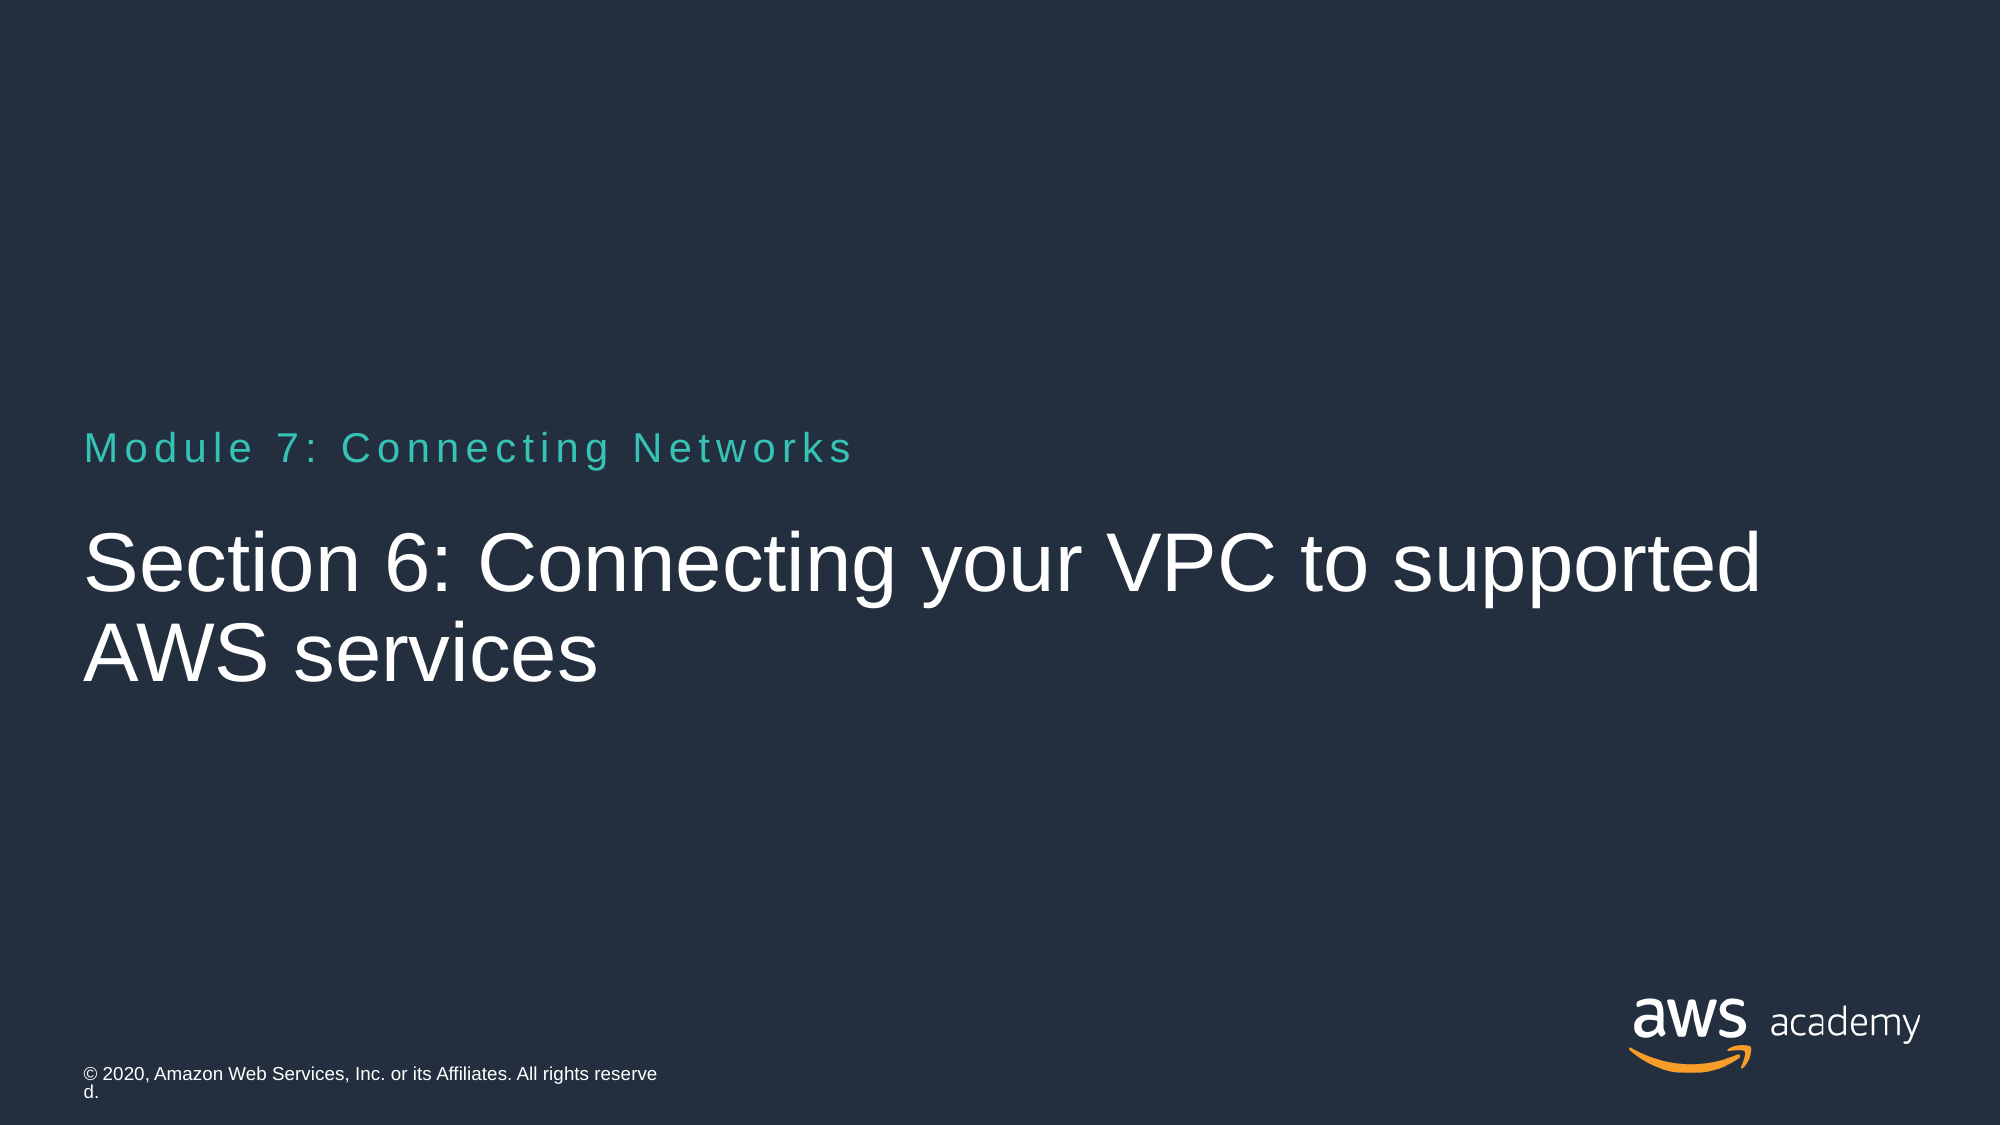

Module 7: Connecting Networks

# Section 6: Connecting your VPC to supported AWS services
© 2020, Amazon Web Services, Inc. or its Affiliates. All rights reserved.